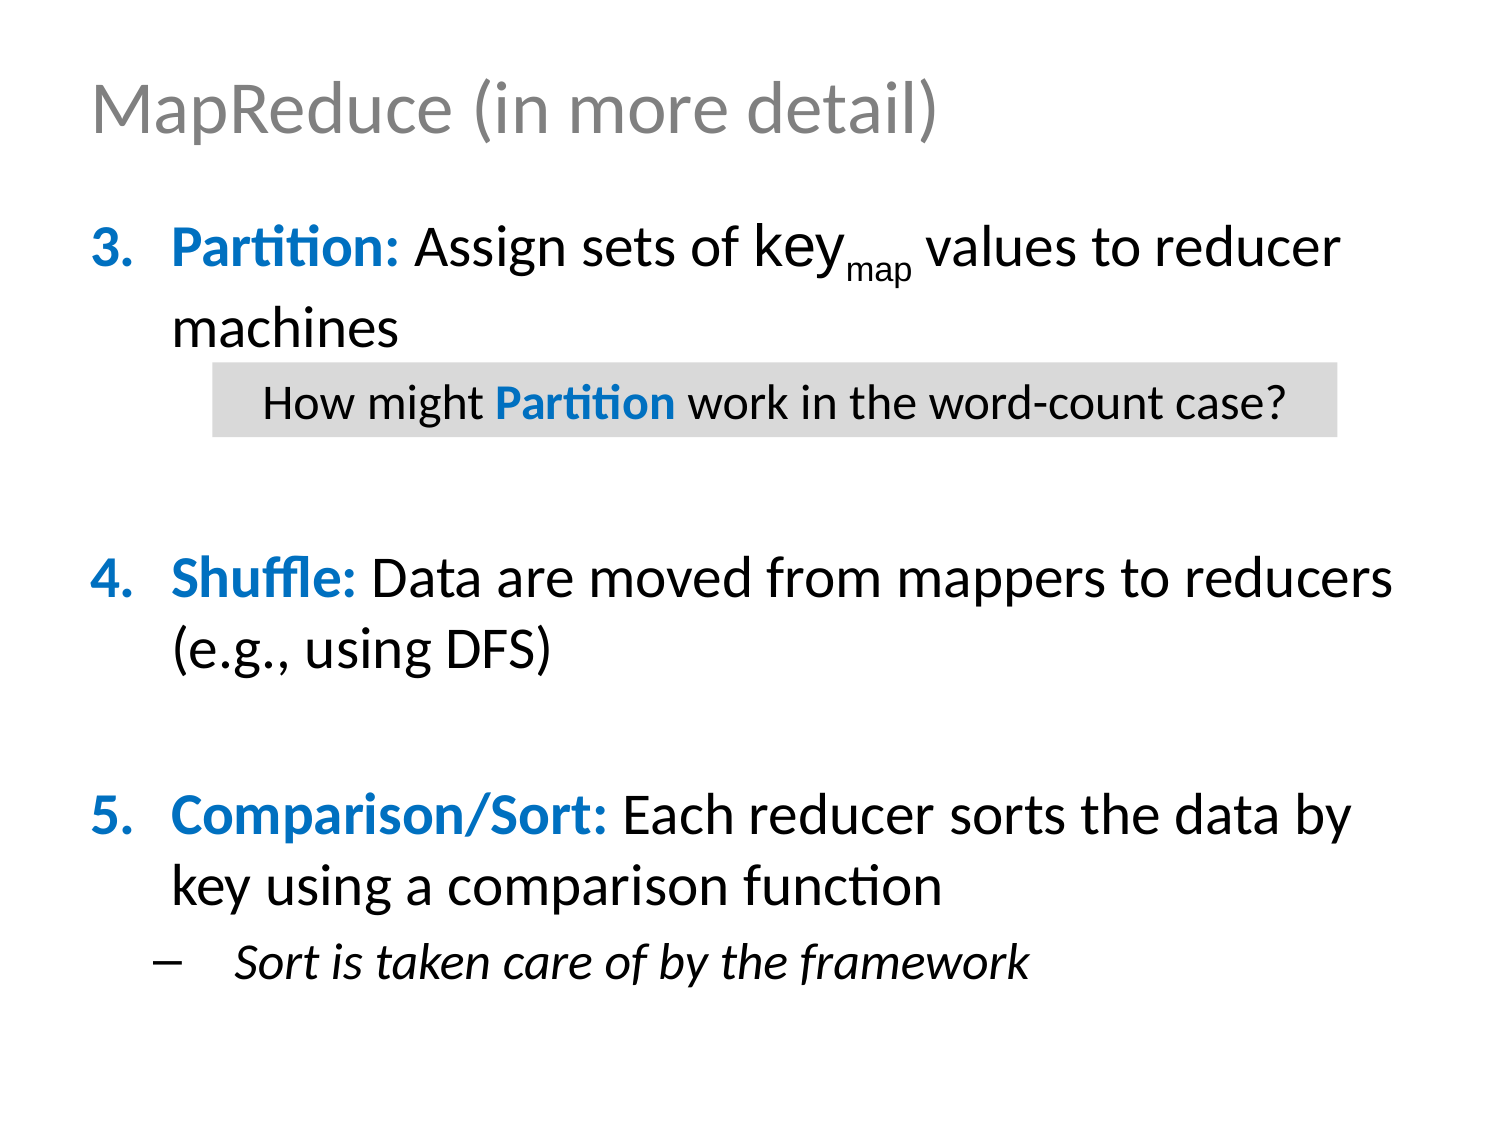

# MapReduce (in more detail)
Partition: Assign sets of keymap values to reducer machines

Shuffle: Data are moved from mappers to reducers (e.g., using DFS)

Comparison/Sort: Each reducer sorts the data by key using a comparison function
Sort is taken care of by the framework

How might Partition work in the word-count case?